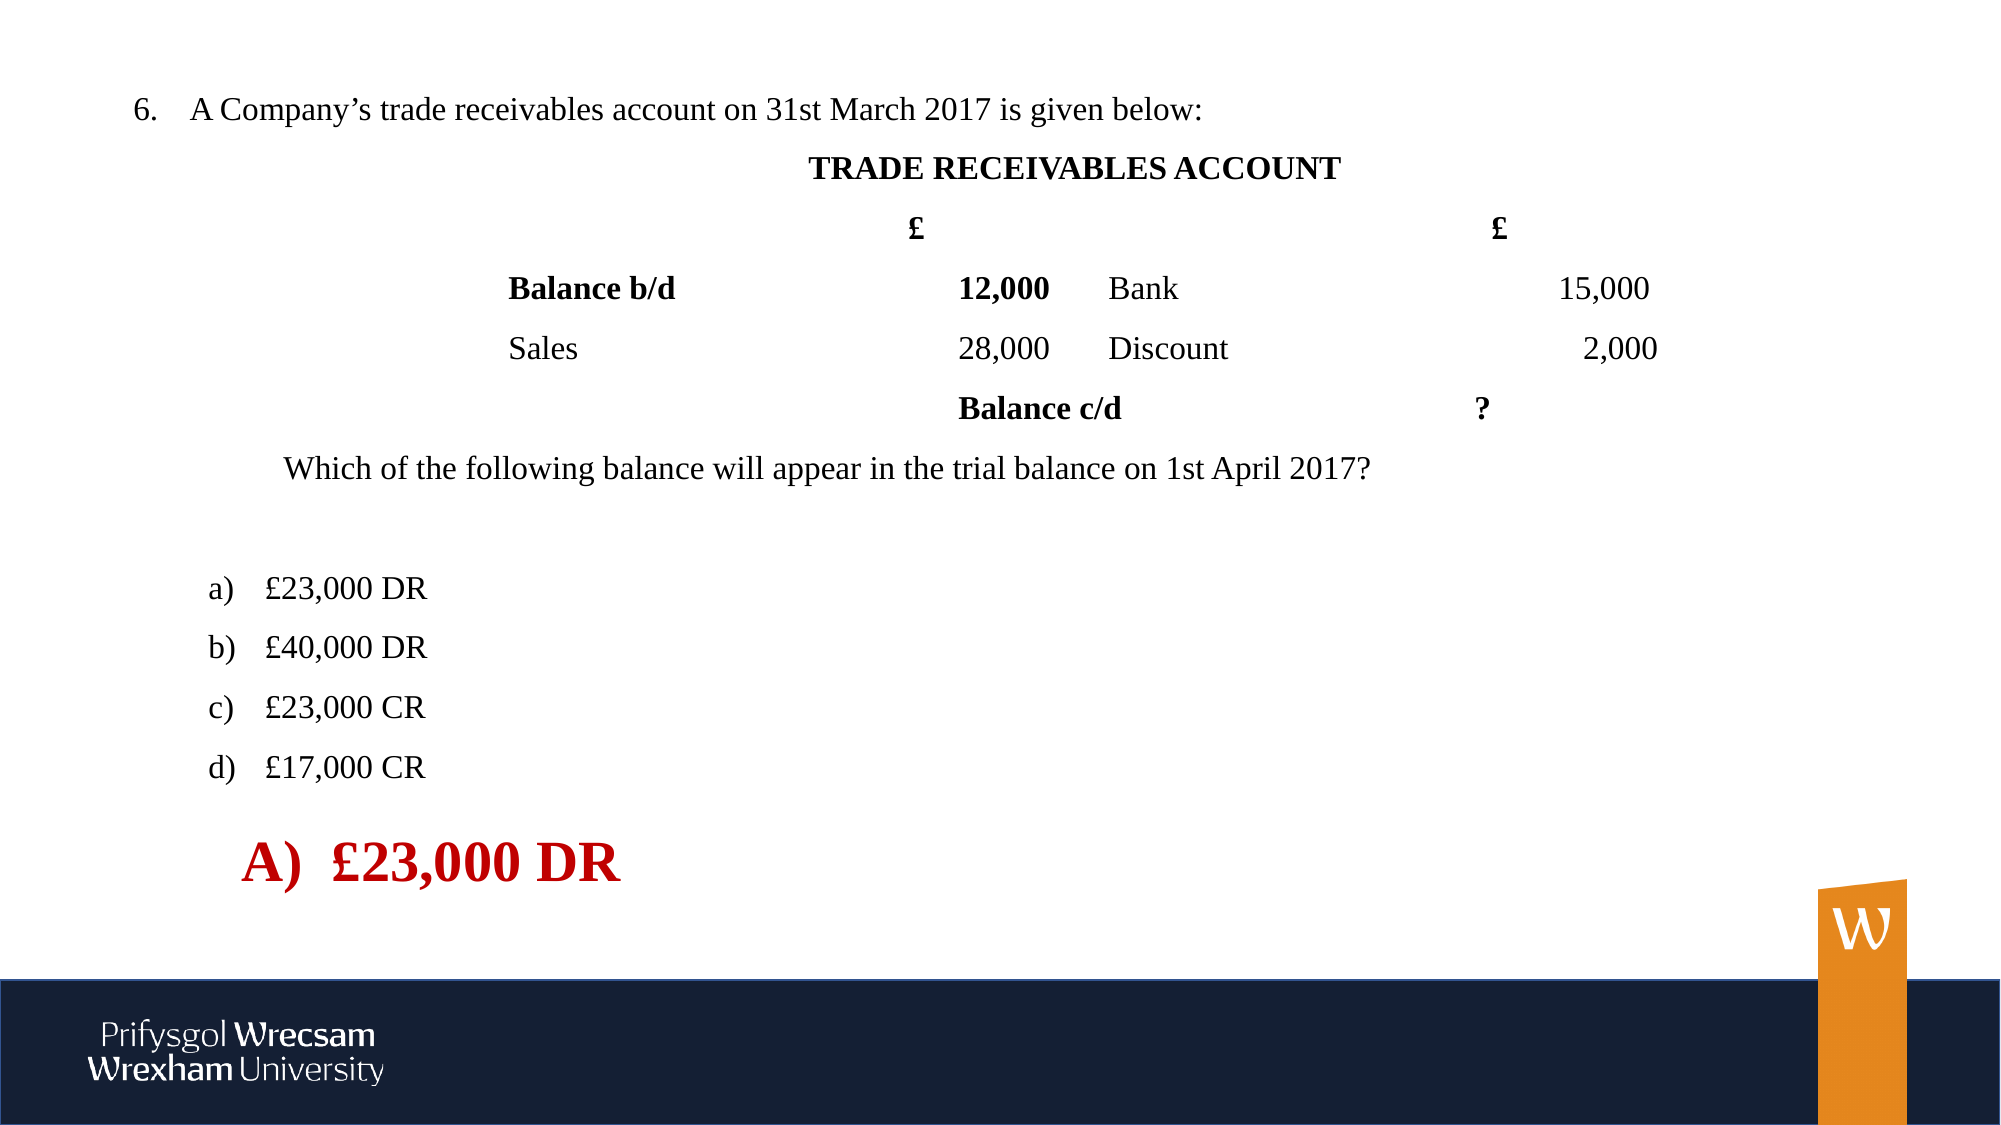

A Company’s trade receivables account on 31st March 2017 is given below:
				TRADE RECEIVABLES ACCOUNT
			   £ 				 £
		Balance b/d		12,000	Bank			15,000
		Sales 			28,000	Discount			   2,000
			Balance c/d		        ?
Which of the following balance will appear in the trial balance on 1st April 2017?

£23,000 DR
£40,000 DR
£23,000 CR
£17,000 CR

  £23,000 DR